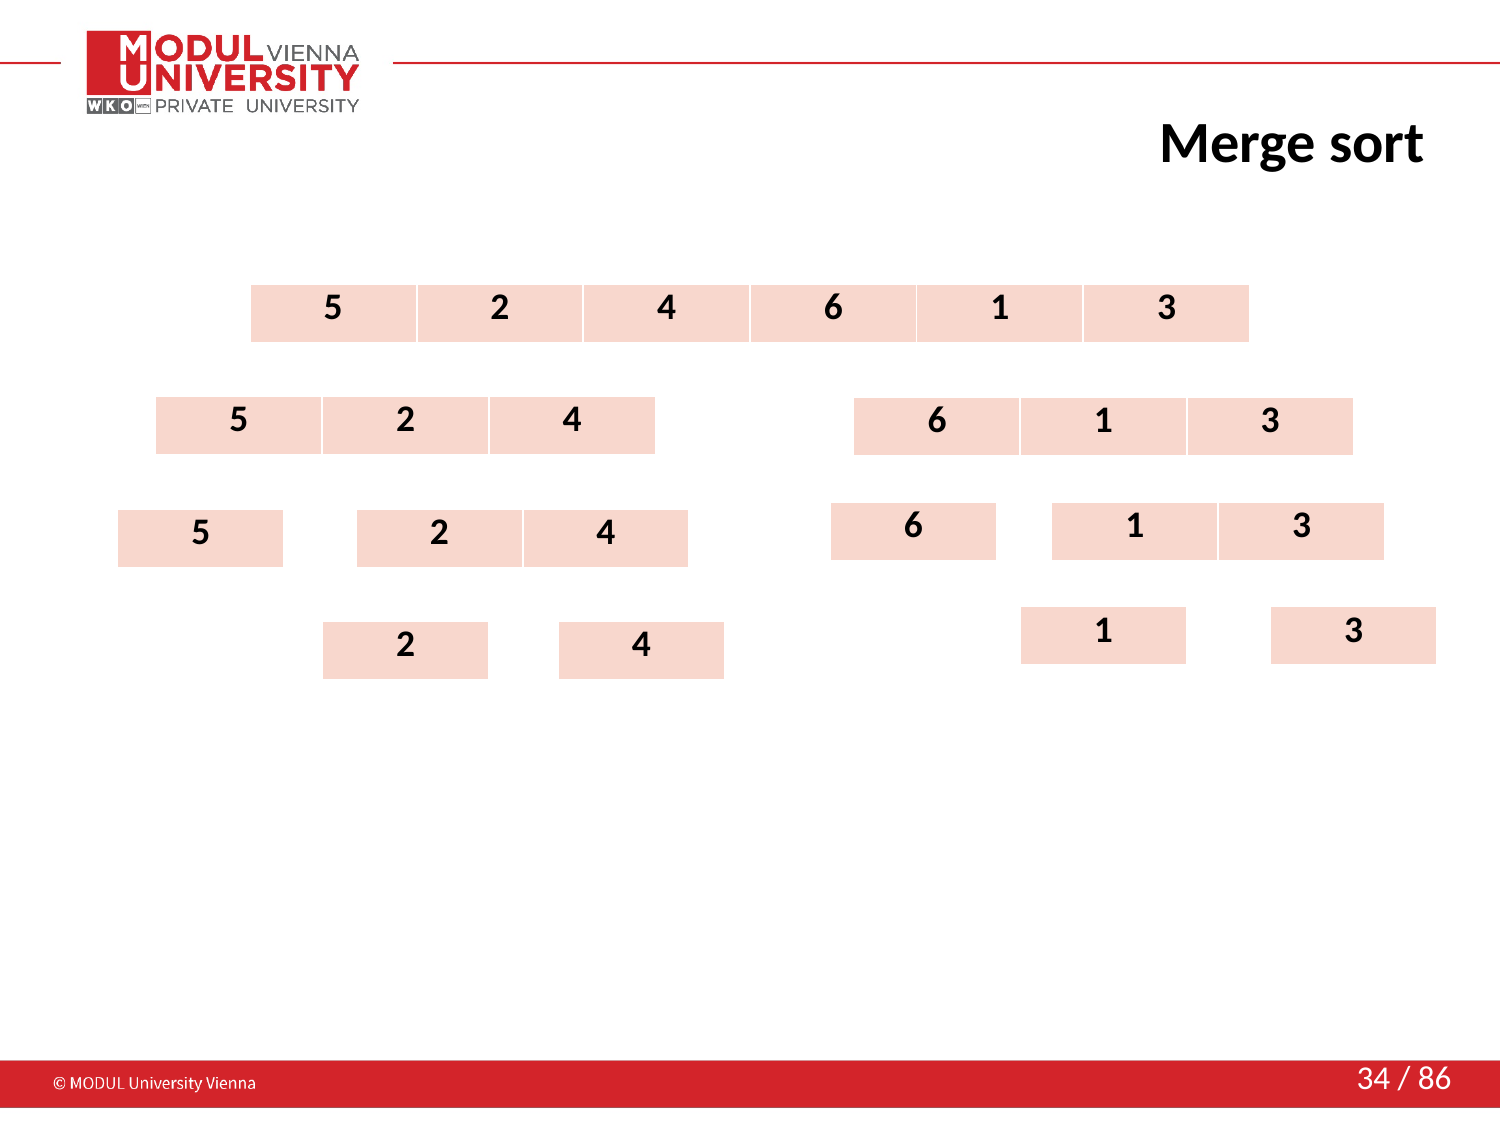

# Merge sort
| 5 | 2 | 4 | 6 | 1 | 3 |
| --- | --- | --- | --- | --- | --- |
| 5 | 2 | 4 |
| --- | --- | --- |
| 6 | 1 | 3 |
| --- | --- | --- |
| 6 |
| --- |
| 1 | 3 |
| --- | --- |
| 5 |
| --- |
| 2 | 4 |
| --- | --- |
| 1 |
| --- |
| 3 |
| --- |
| 2 |
| --- |
| 4 |
| --- |